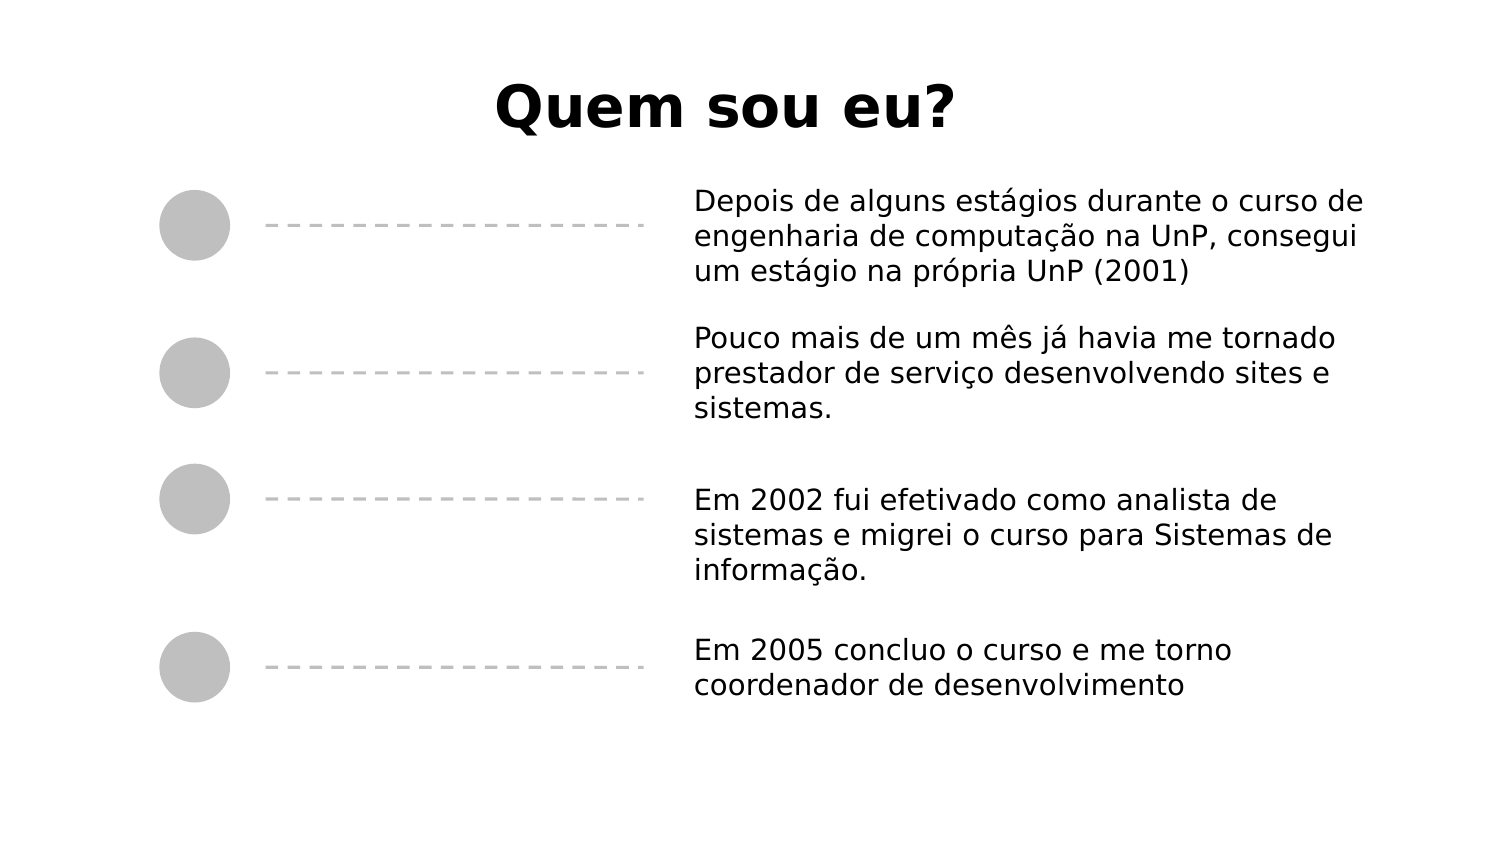

Quem sou eu?
Depois de alguns estágios durante o curso de engenharia de computação na UnP, consegui um estágio na própria UnP (2001)

Pouco mais de um mês já havia me tornado prestador de serviço desenvolvendo sites e sistemas.

Em 2002 fui efetivado como analista de sistemas e migrei o curso para Sistemas de informação.

Em 2005 concluo o curso e me torno coordenador de desenvolvimento